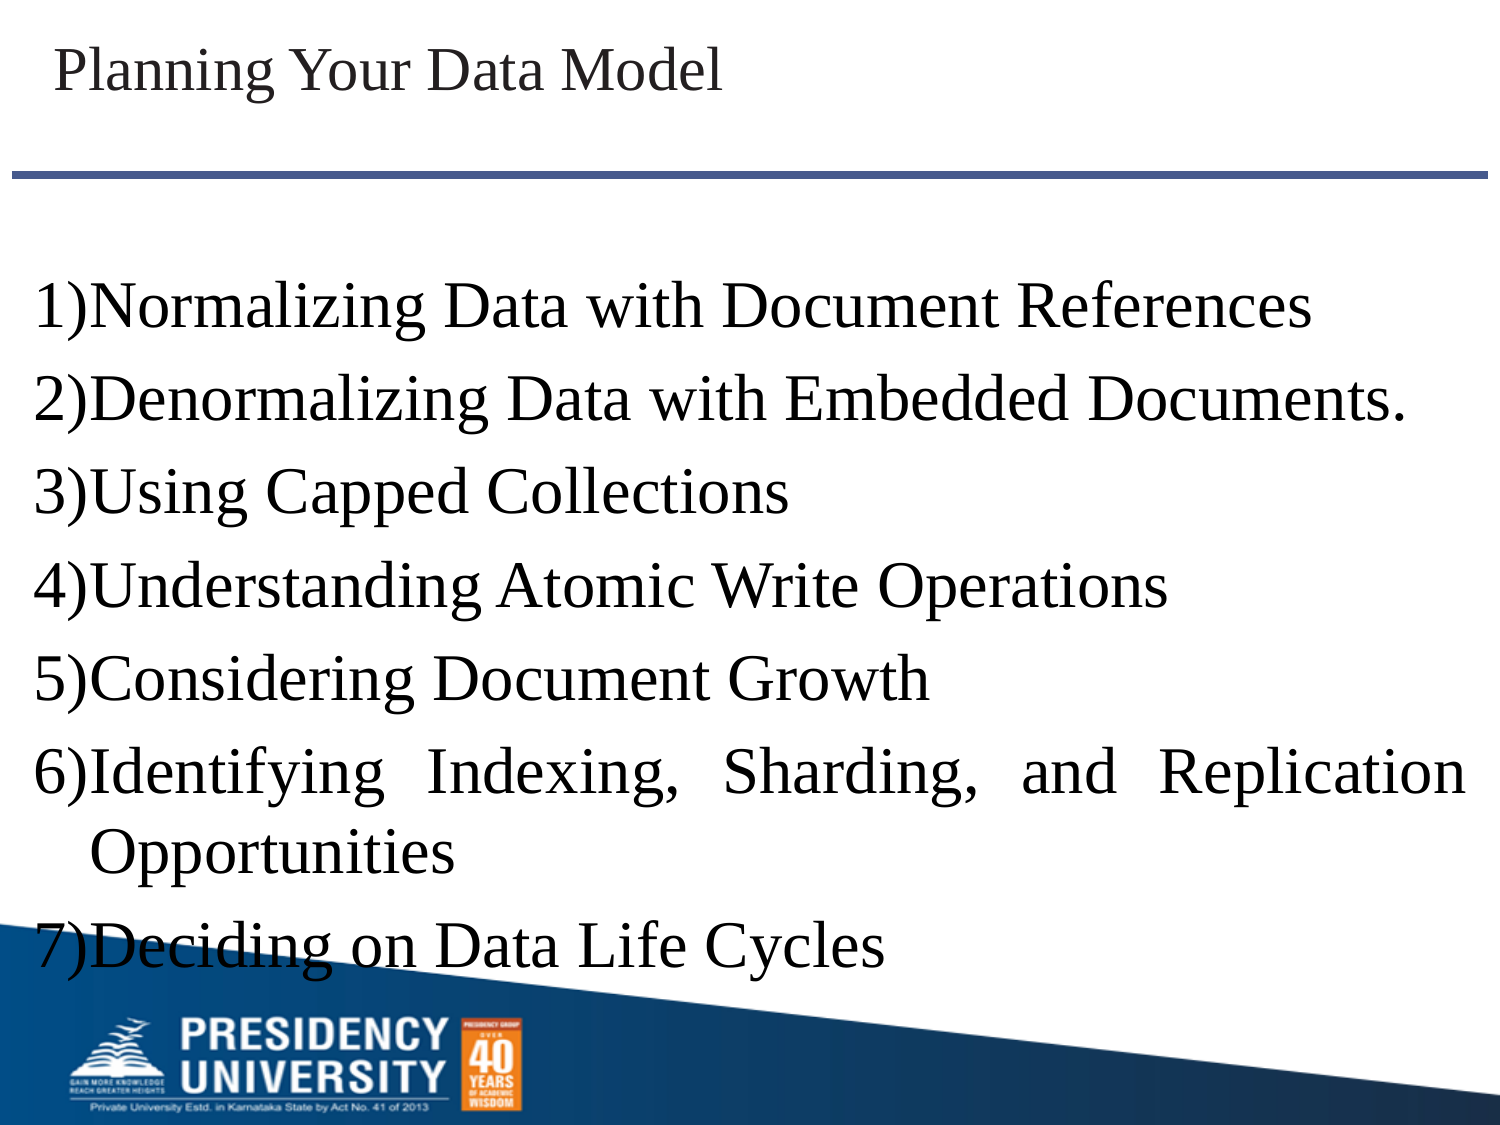

# Planning Your Data Model
Normalizing Data with Document References
Denormalizing Data with Embedded Documents.
Using Capped Collections
Understanding Atomic Write Operations
Considering Document Growth
Identifying Indexing, Sharding, and Replication Opportunities
Deciding on Data Life Cycles